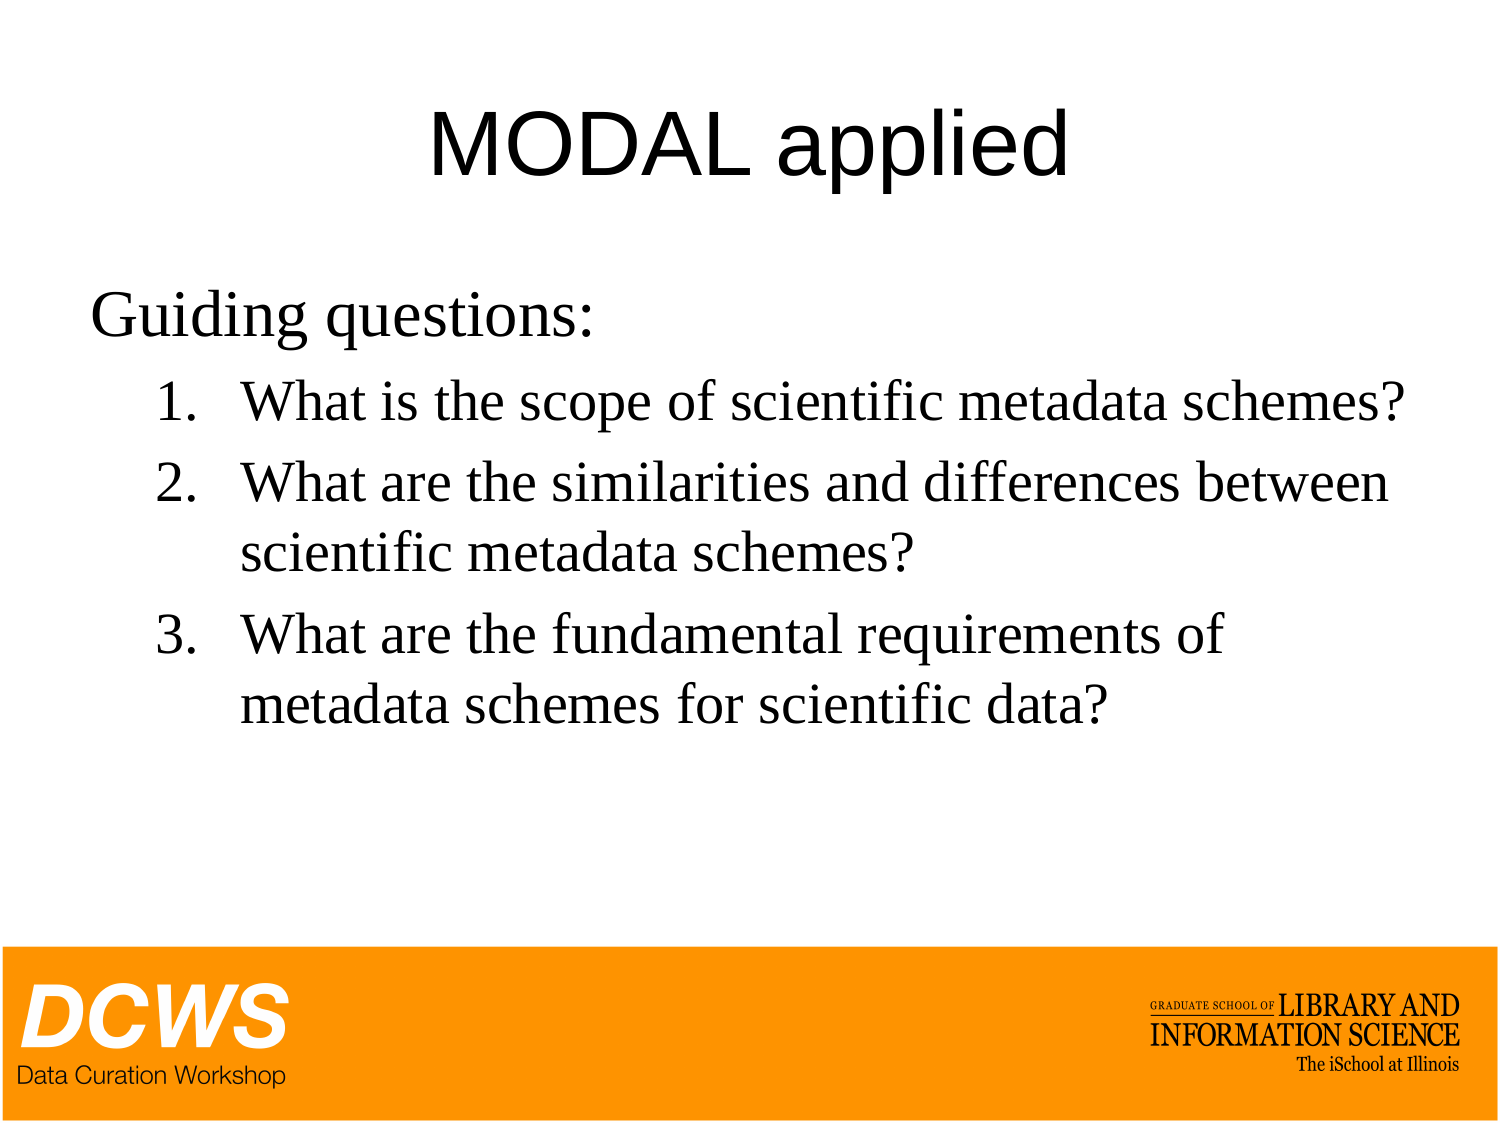

# MODAL applied
Guiding questions:
What is the scope of scientific metadata schemes?
What are the similarities and differences between scientific metadata schemes?
What are the fundamental requirements of metadata schemes for scientific data?